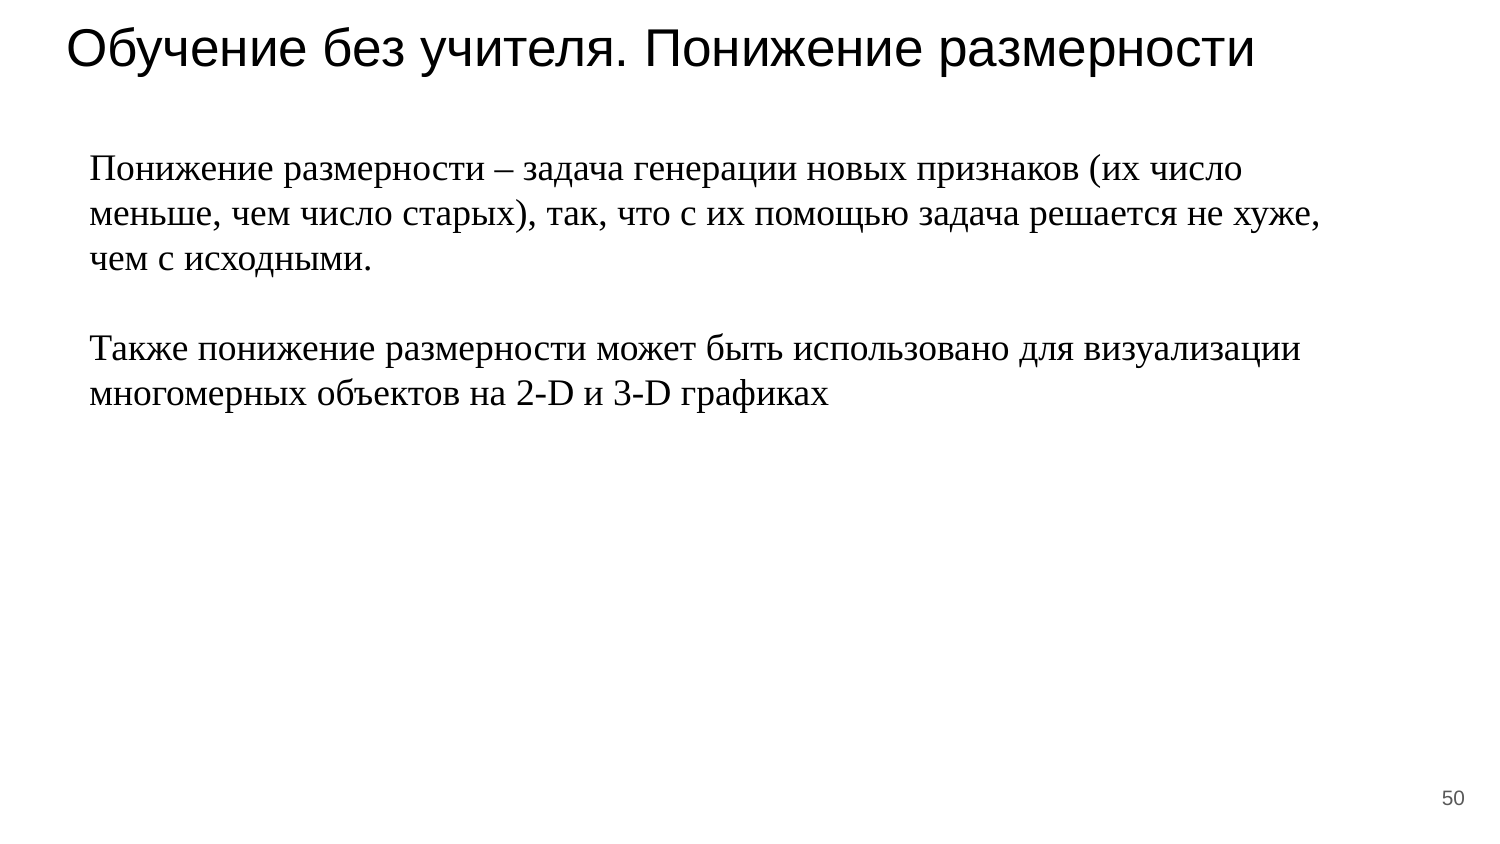

# Обучение без учителя. Понижение размерности

Понижение размерности – задача генерации новых признаков (их число меньше, чем число старых), так, что с их помощью задача решается не хуже, чем с исходными.

Также понижение размерности может быть использовано для визуализации многомерных объектов на 2-D и 3-D графиках

50